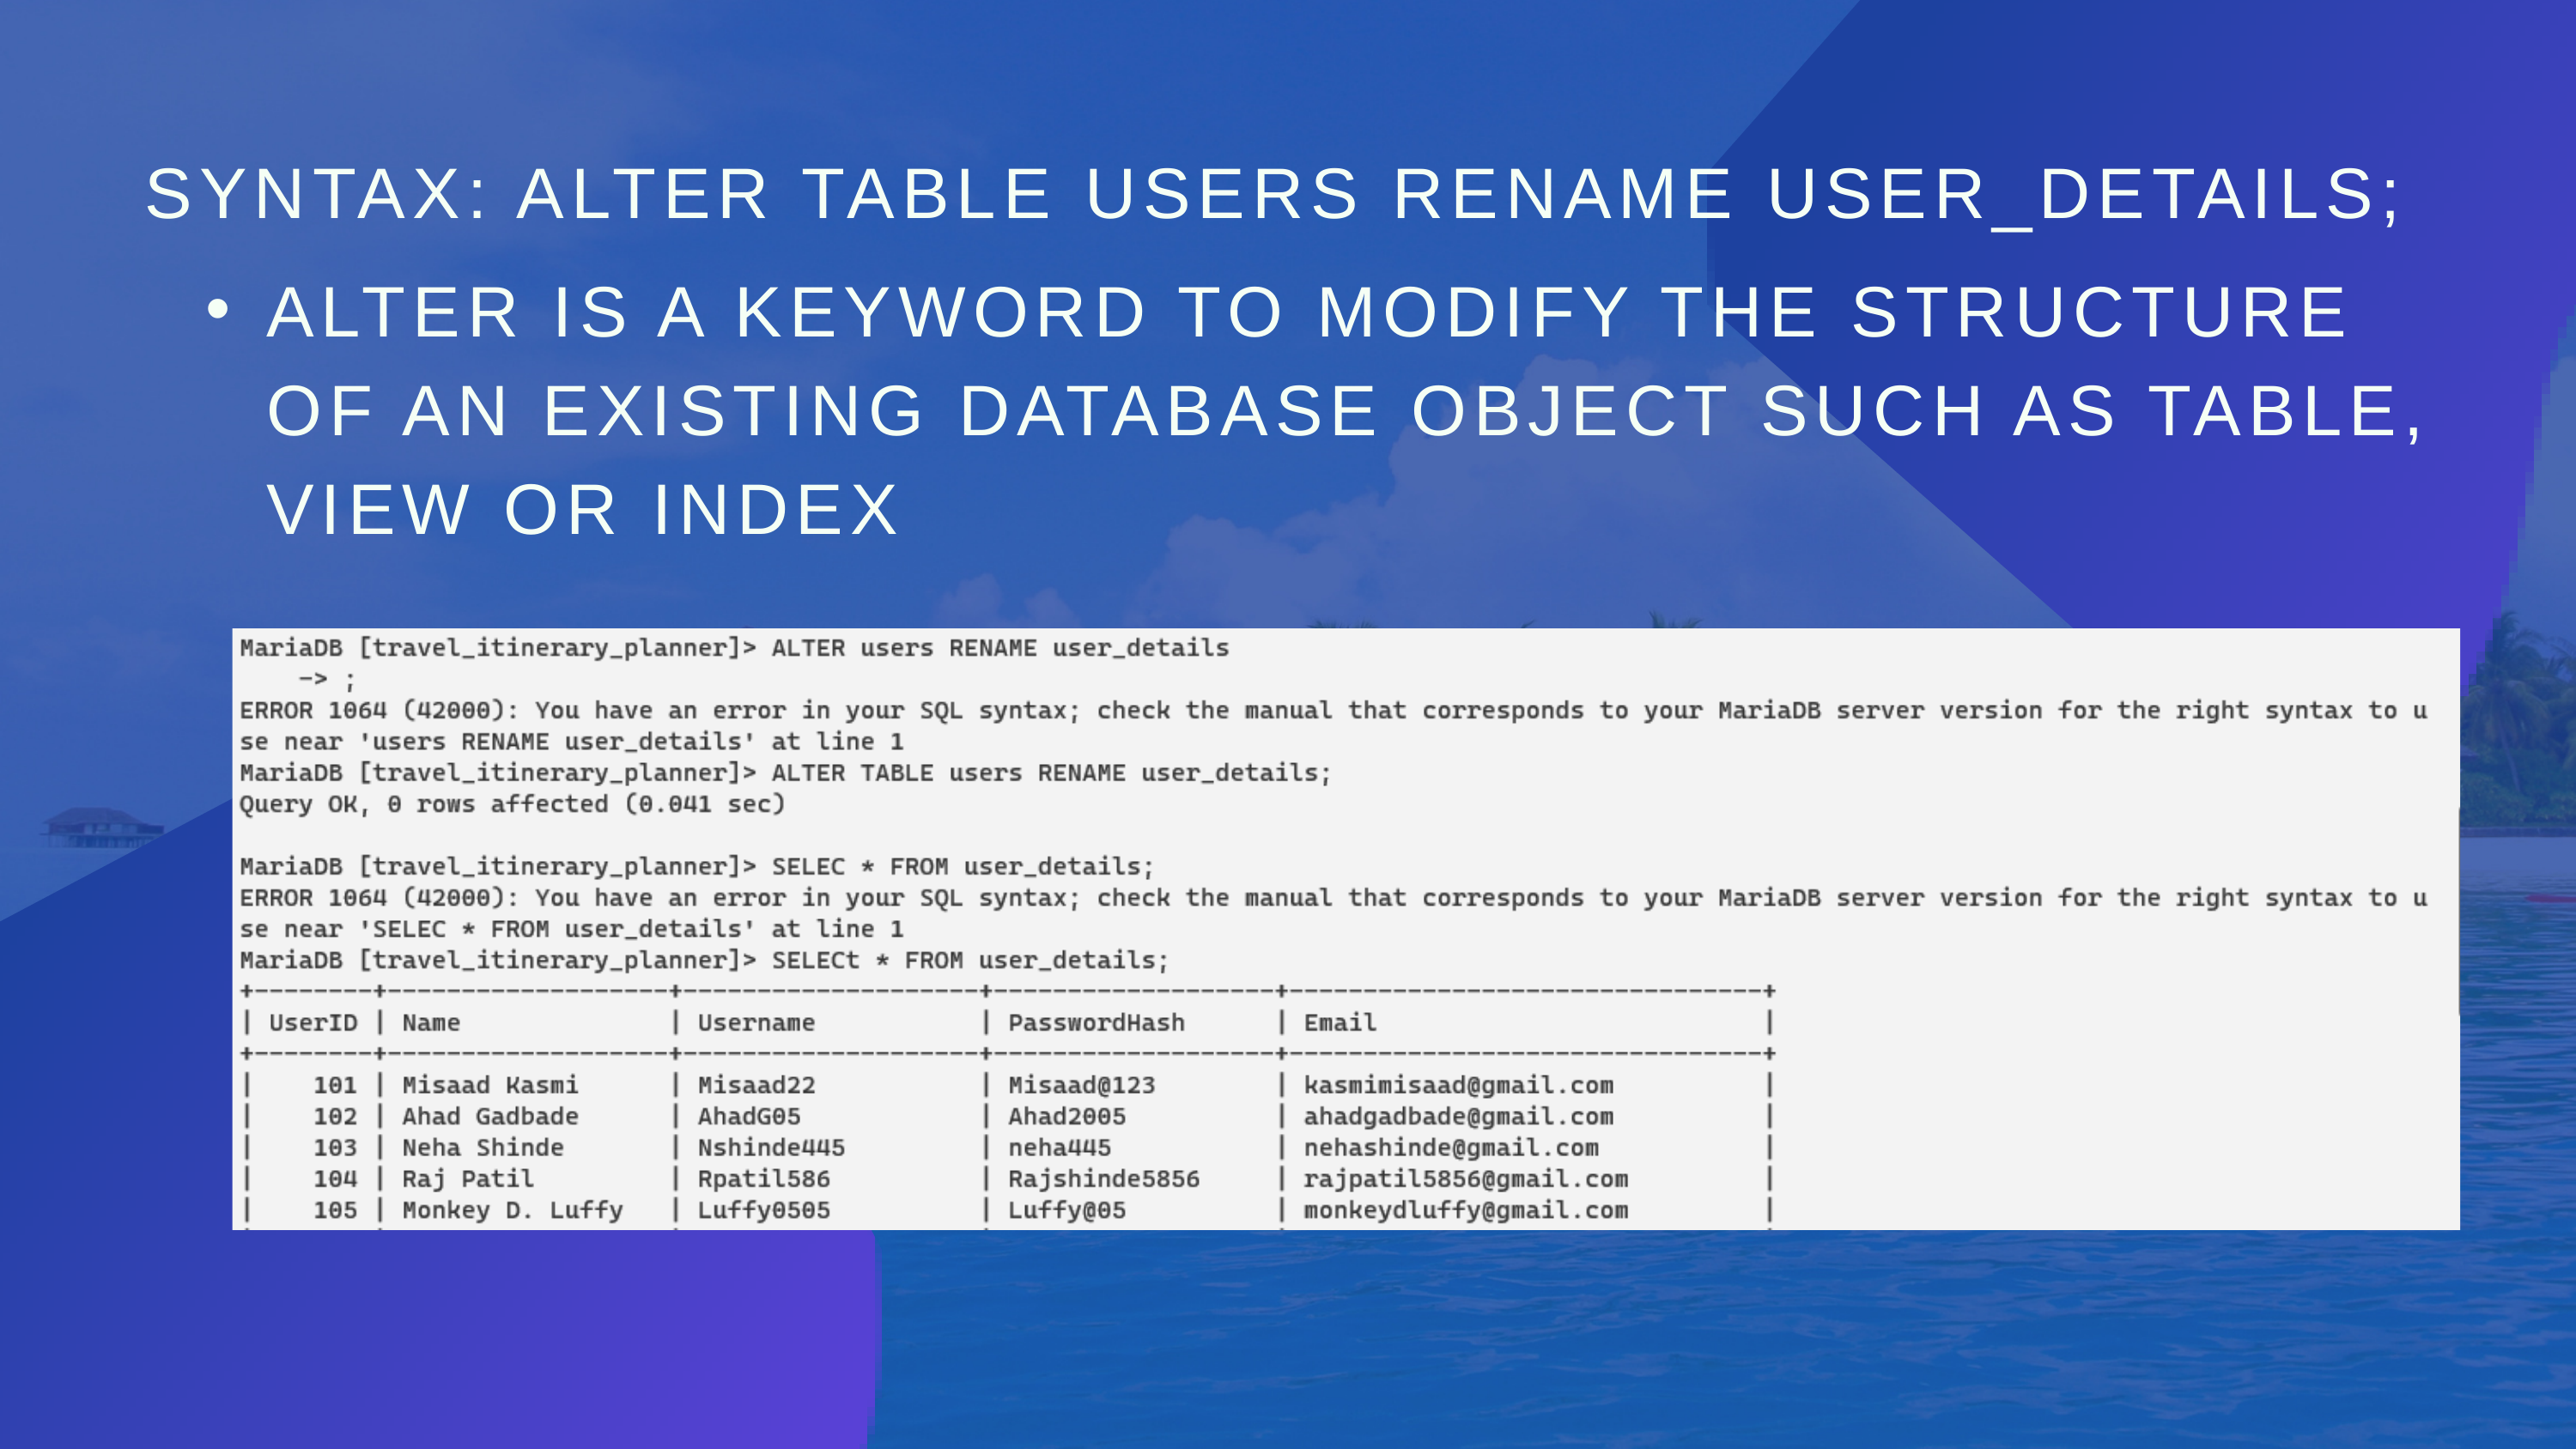

SYNTAX: ALTER TABLE USERS RENAME USER_DETAILS;
ALTER IS A KEYWORD TO MODIFY THE STRUCTURE OF AN EXISTING DATABASE OBJECT SUCH AS TABLE, VIEW OR INDEX